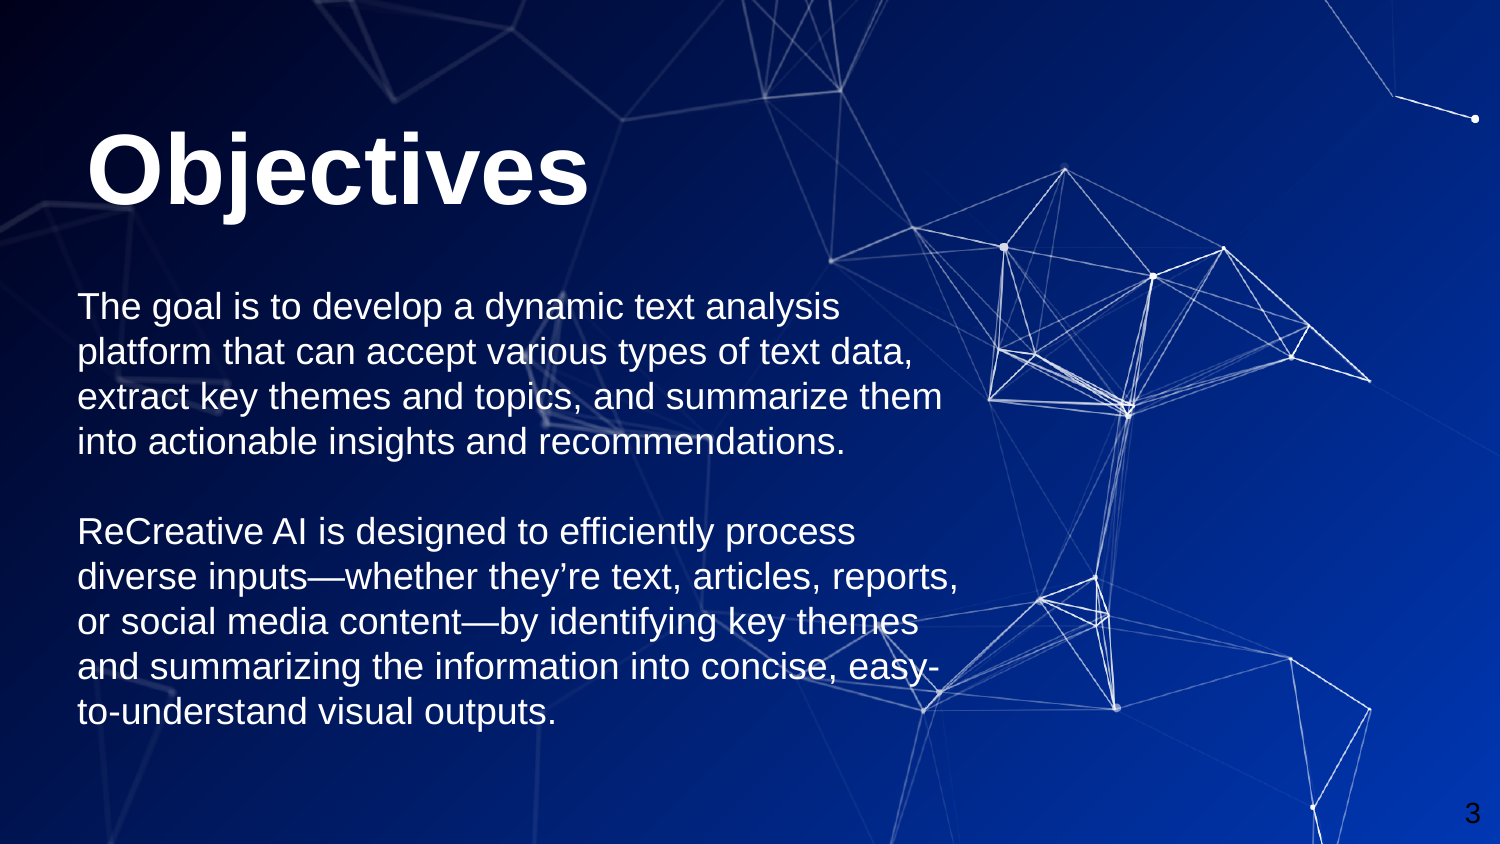

# Objectives
The goal is to develop a dynamic text analysis platform that can accept various types of text data, extract key themes and topics, and summarize them into actionable insights and recommendations.
ReCreative AI is designed to efficiently process diverse inputs—whether they’re text, articles, reports, or social media content—by identifying key themes and summarizing the information into concise, easy-to-understand visual outputs.
3